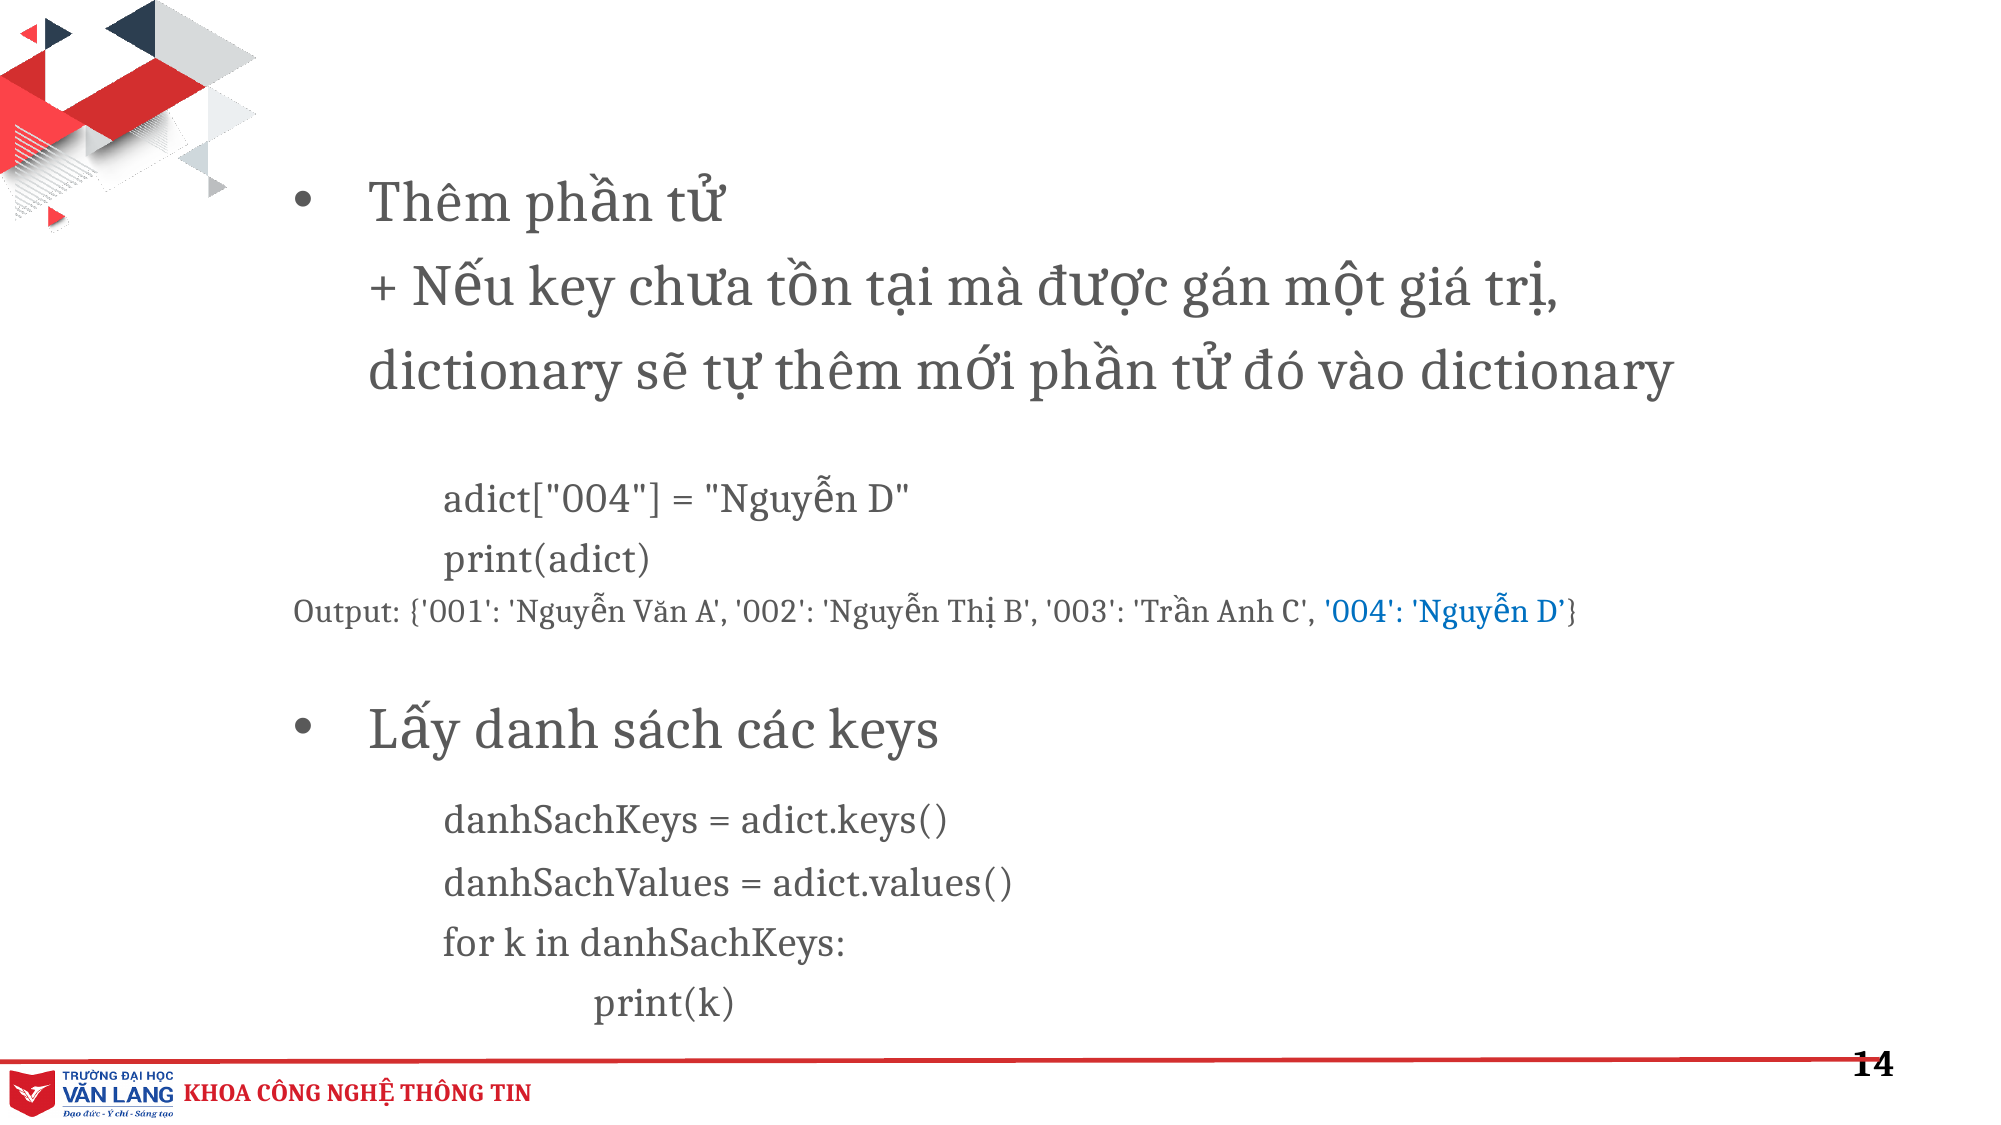

Thêm phần tử
+ Nếu key chưa tồn tại mà được gán một giá trị, dictionary sẽ tự thêm mới phần tử đó vào dictionary

adict["004"] = "Nguyễn D"
print(adict)
Output: {'001': 'Nguyễn Văn A', '002': 'Nguyễn Thị B', '003': 'Trần Anh C', '004': 'Nguyễn D’}

Lấy danh sách các keys
	danhSachKeys = adict.keys()
	danhSachValues = adict.values()
for k in danhSachKeys:
	print(k)